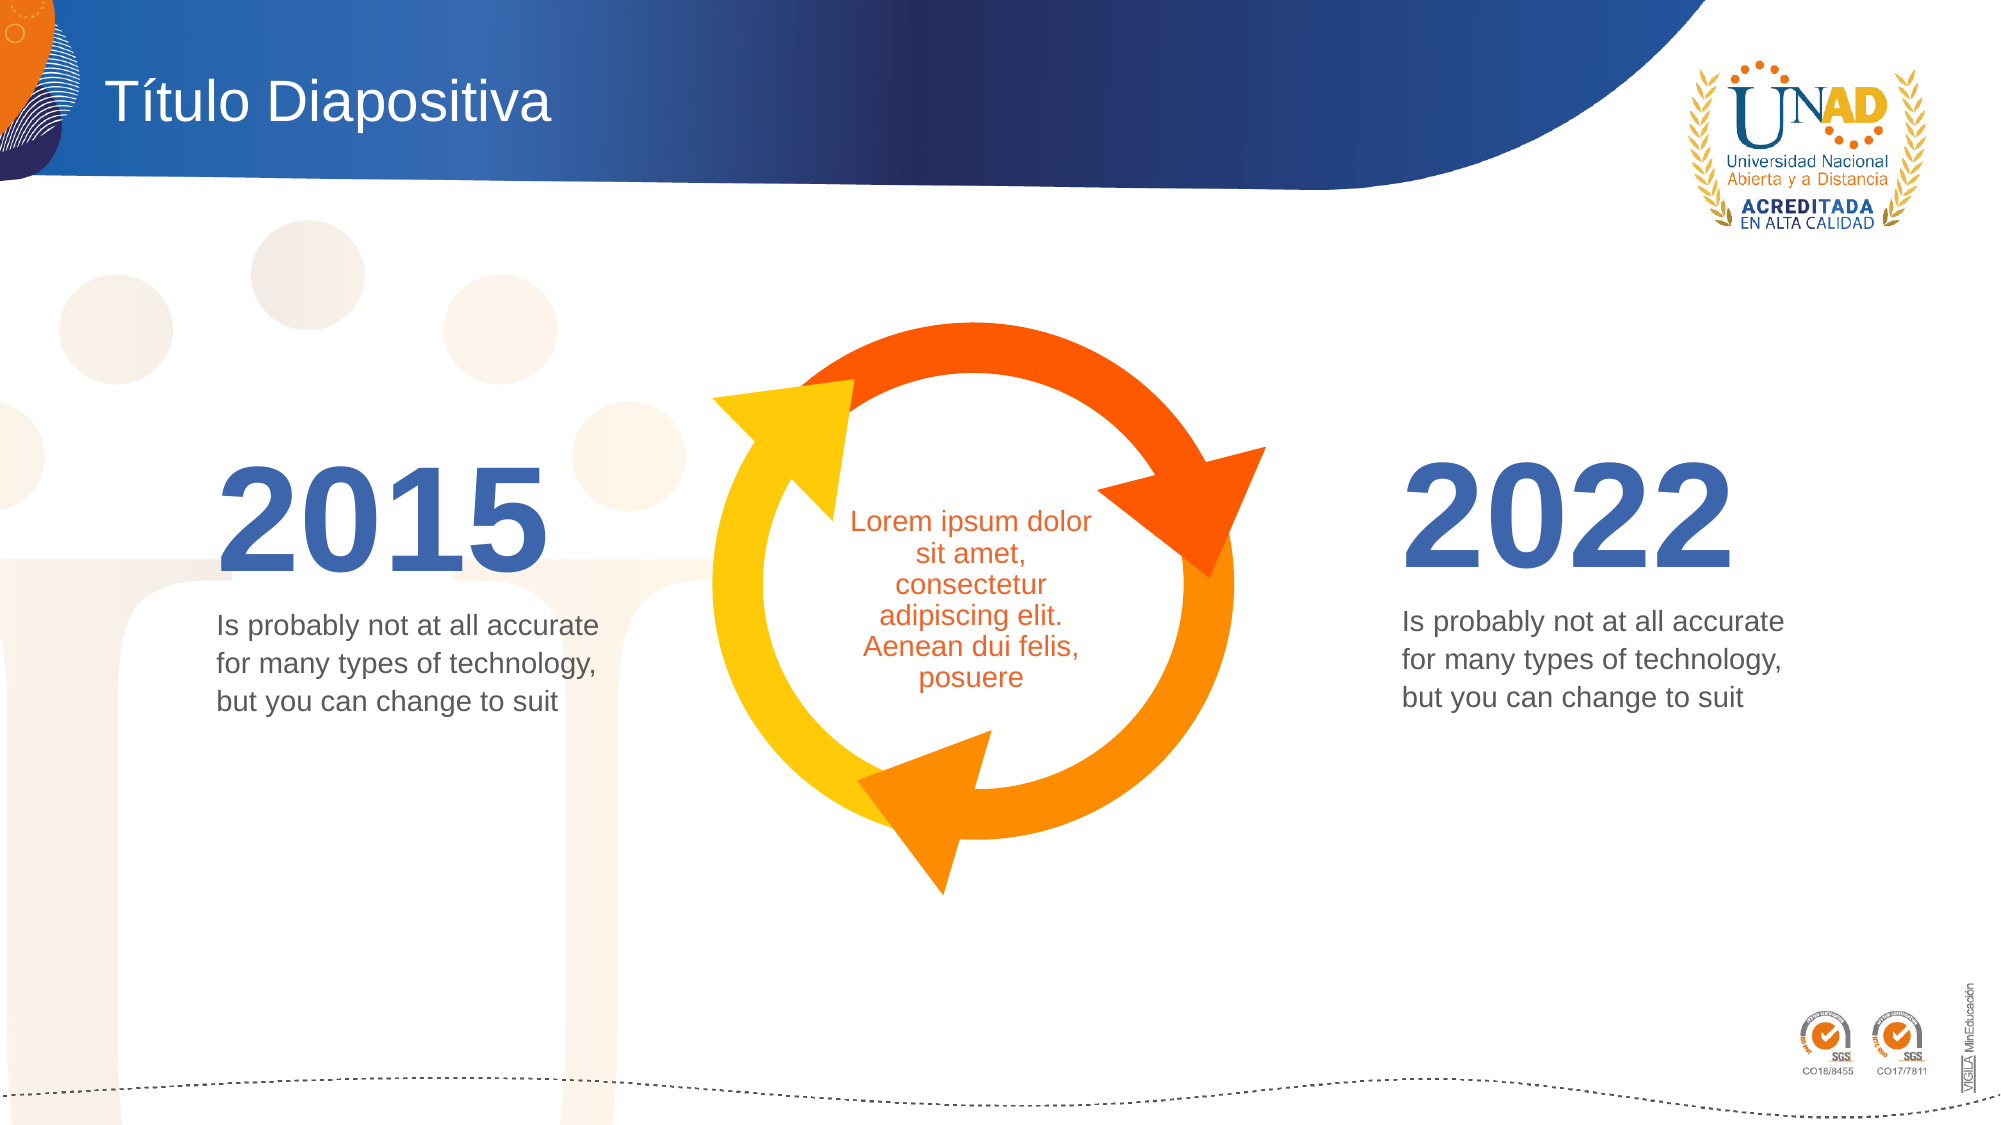

# Título Diapositiva

2022
Is probably not at all accurate for many types of technology, but you can change to suit
2015
Is probably not at all accurate for many types of technology, but you can change to suit
Título
Lorem ipsum dolor sit amet, consectetur adipiscing elit. Aenean dui felis, posuere